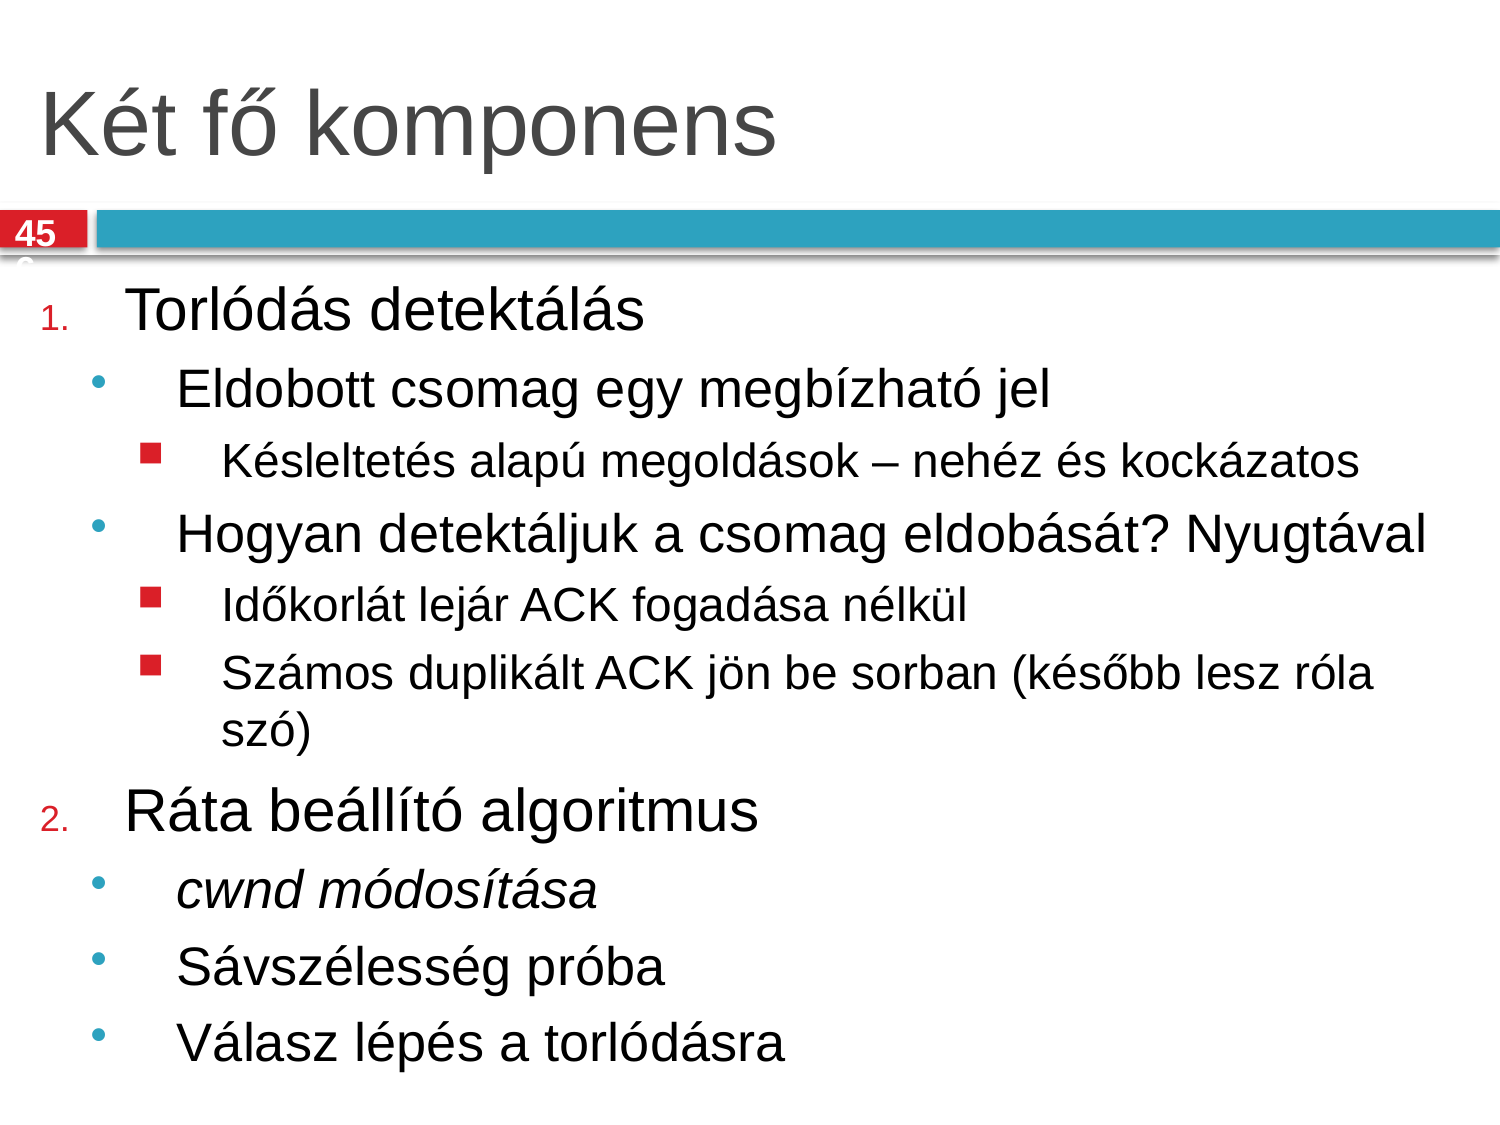

# Két fő komponens
456
Torlódás detektálás
Eldobott csomag egy megbízható jel
Késleltetés alapú megoldások – nehéz és kockázatos
Hogyan detektáljuk a csomag eldobását? Nyugtával
Időkorlát lejár ACK fogadása nélkül
Számos duplikált ACK jön be sorban (később lesz róla szó)
Ráta beállító algoritmus
cwnd módosítása
Sávszélesség próba
Válasz lépés a torlódásra